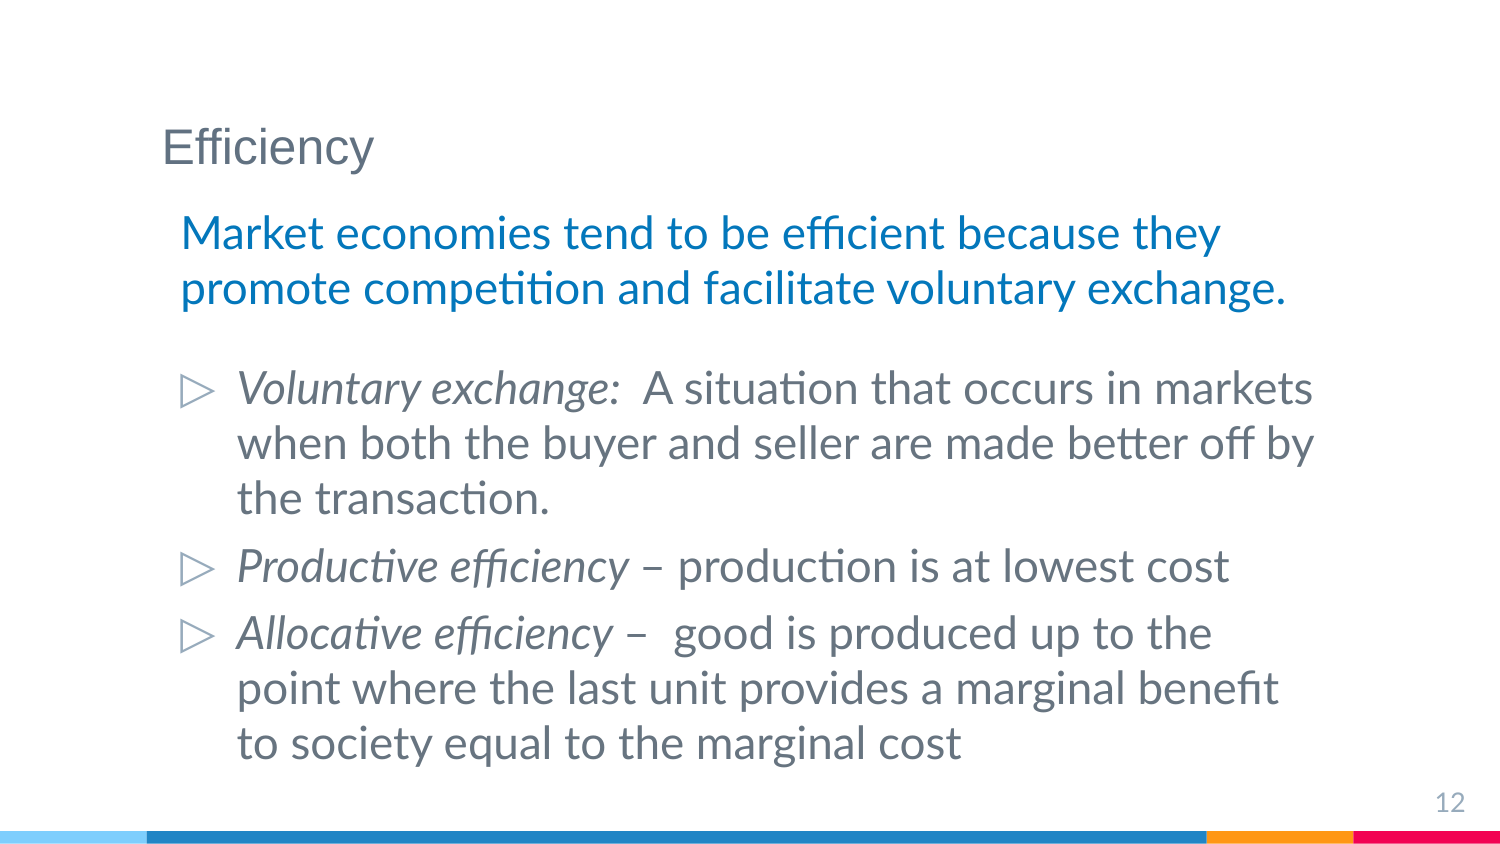

# Efficiency
Market economies tend to be efficient because they promote competition and facilitate voluntary exchange.

Voluntary exchange:  A situation that occurs in markets when both the buyer and seller are made better off by the transaction.
Productive efficiency – production is at lowest cost
Allocative efficiency –  good is produced up to the point where the last unit provides a marginal benefit to society equal to the marginal cost
12